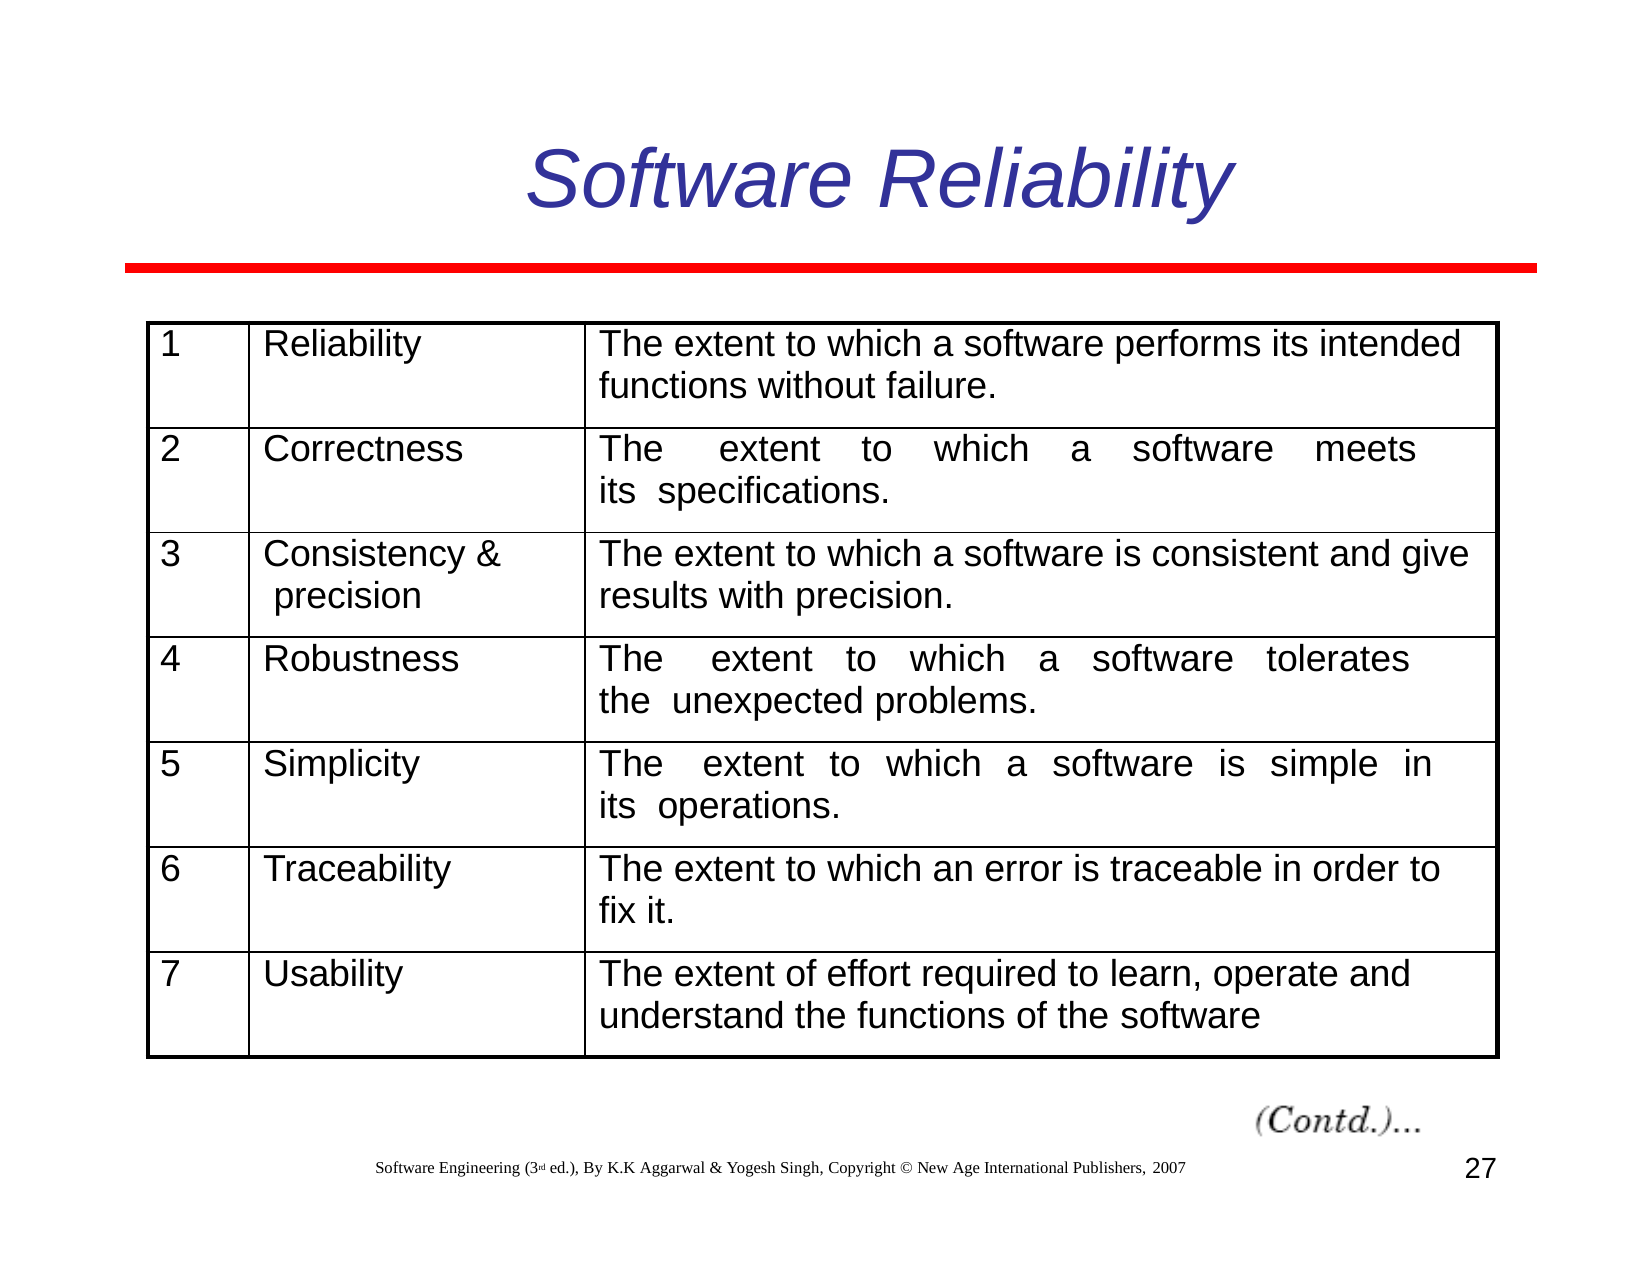

# Software Reliability

| 1 | Reliability | The extent to which a software performs its intended functions without failure. |
| --- | --- | --- |
| 2 | Correctness | The extent to which a software meets its specifications. |
| 3 | Consistency & precision | The extent to which a software is consistent and give results with precision. |
| 4 | Robustness | The extent to which a software tolerates the unexpected problems. |
| 5 | Simplicity | The extent to which a software is simple in its operations. |
| 6 | Traceability | The extent to which an error is traceable in order to fix it. |
| 7 | Usability | The extent of effort required to learn, operate and understand the functions of the software |

27
Software Engineering (3rd  ed.), By K.K Aggarwal & Yogesh Singh, Copyright © New Age International Publishers, 2007